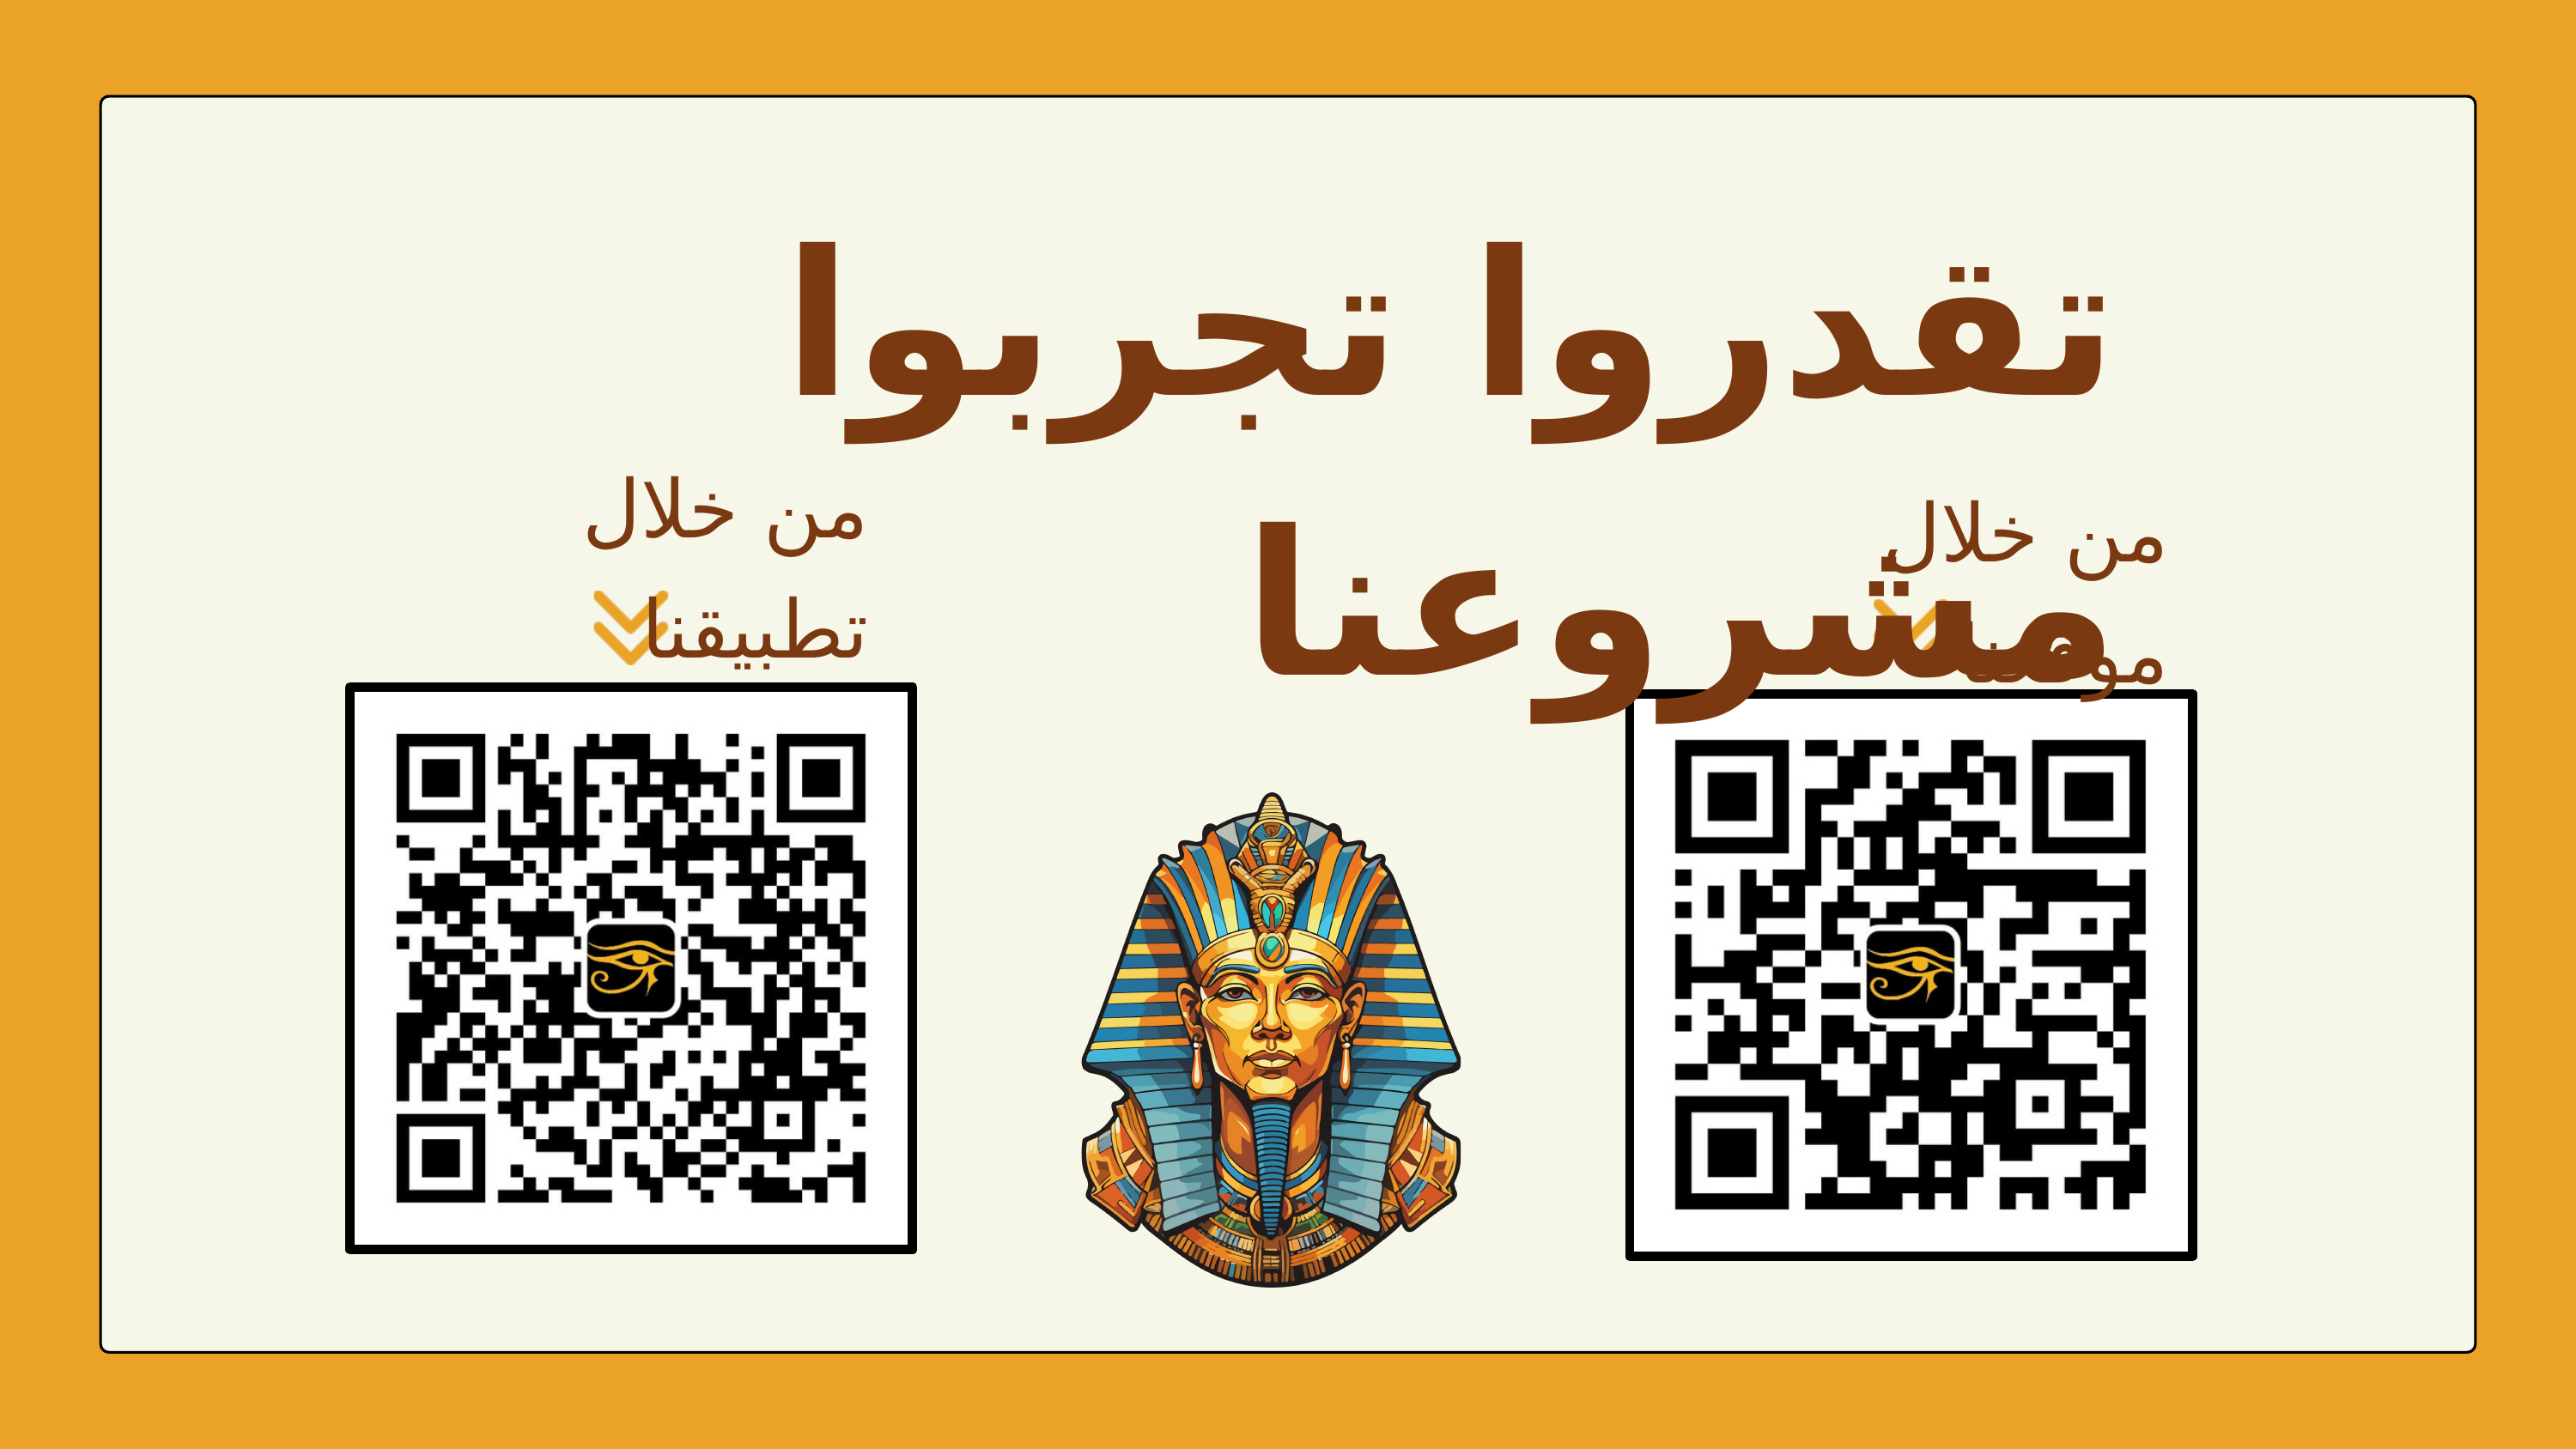

تقدروا تجربوا مشروعنا
من خلال  تطبيقنا
من خلال  موقعنا